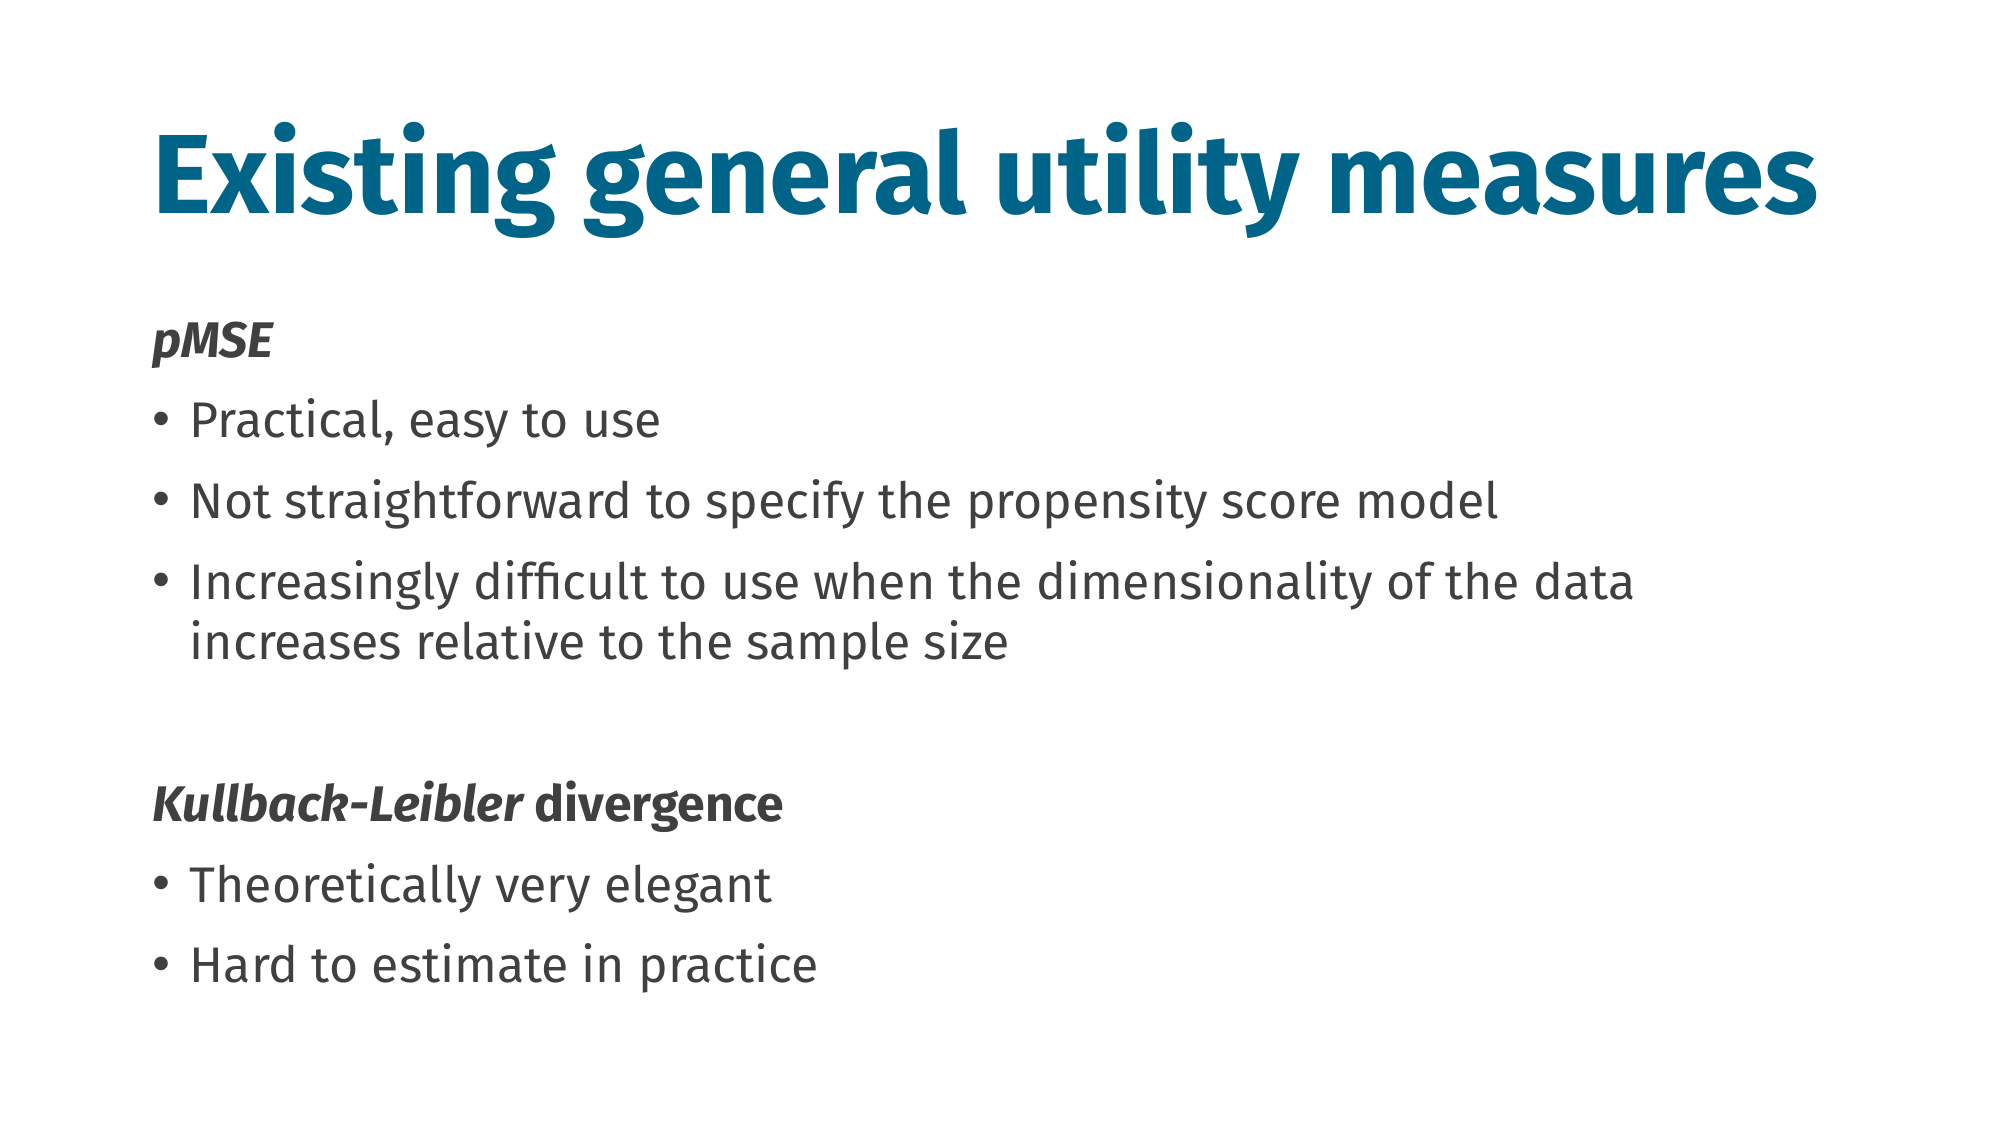

# Existing general utility measures
pMSE
Practical, easy to use
Not straightforward to specify the propensity score model
Increasingly difficult to use when the dimensionality of the data increases relative to the sample size

Kullback-Leibler divergence
Theoretically very elegant
Hard to estimate in practice